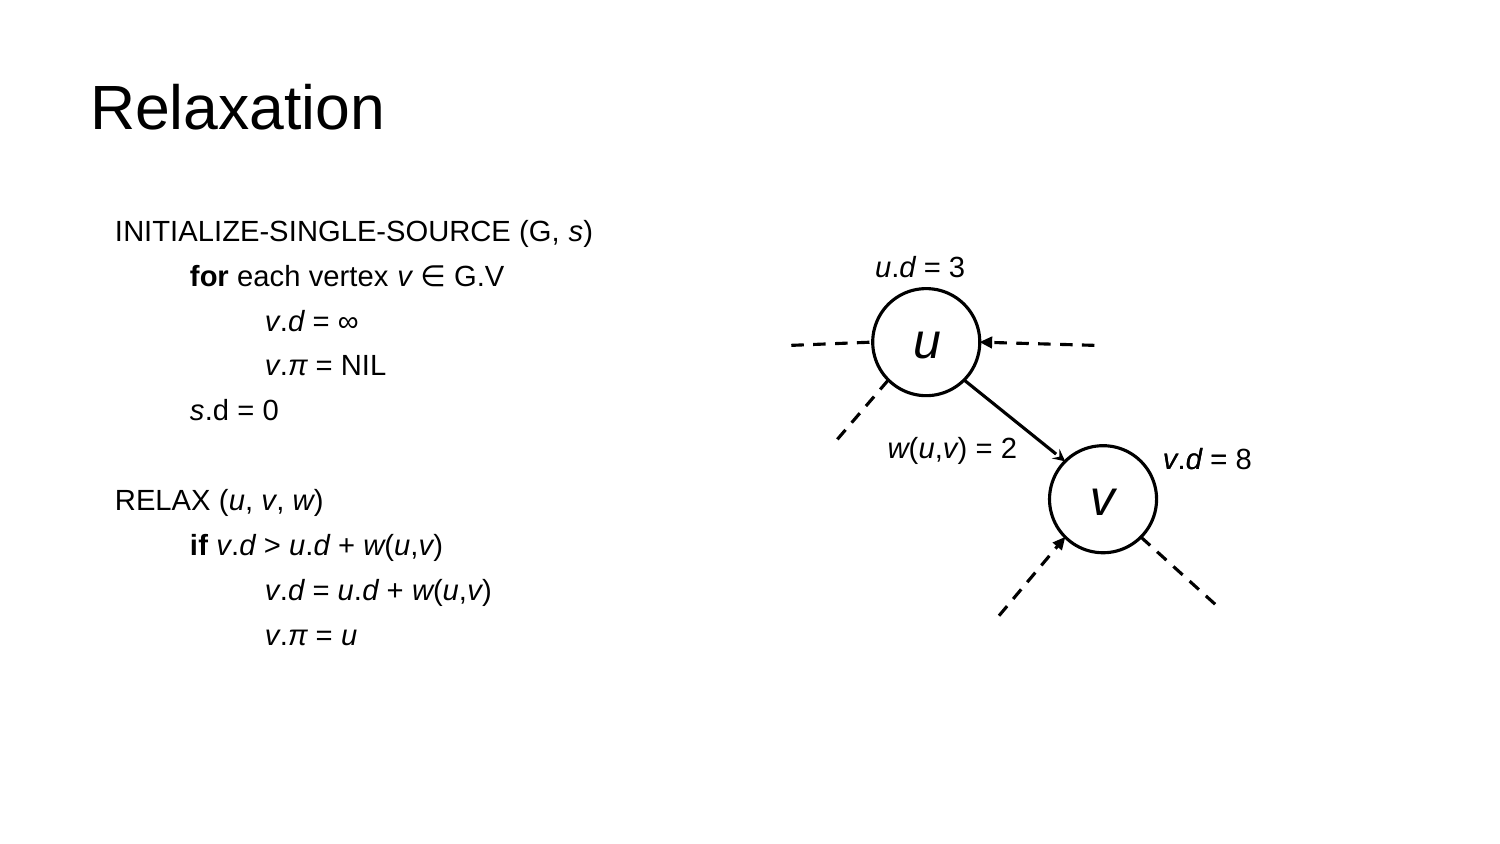

# Relaxation
INITIALIZE-SINGLE-SOURCE (G, s)
for each vertex v ∈ G.V
v.d = ∞
v.π = NIL
s.d = 0

RELAX (u, v, w)
if v.d > u.d + w(u,v)
v.d = u.d + w(u,v)
v.π = u
u.d = 3

u
w(u,v) = 2
v.d = 8
v.d =

v